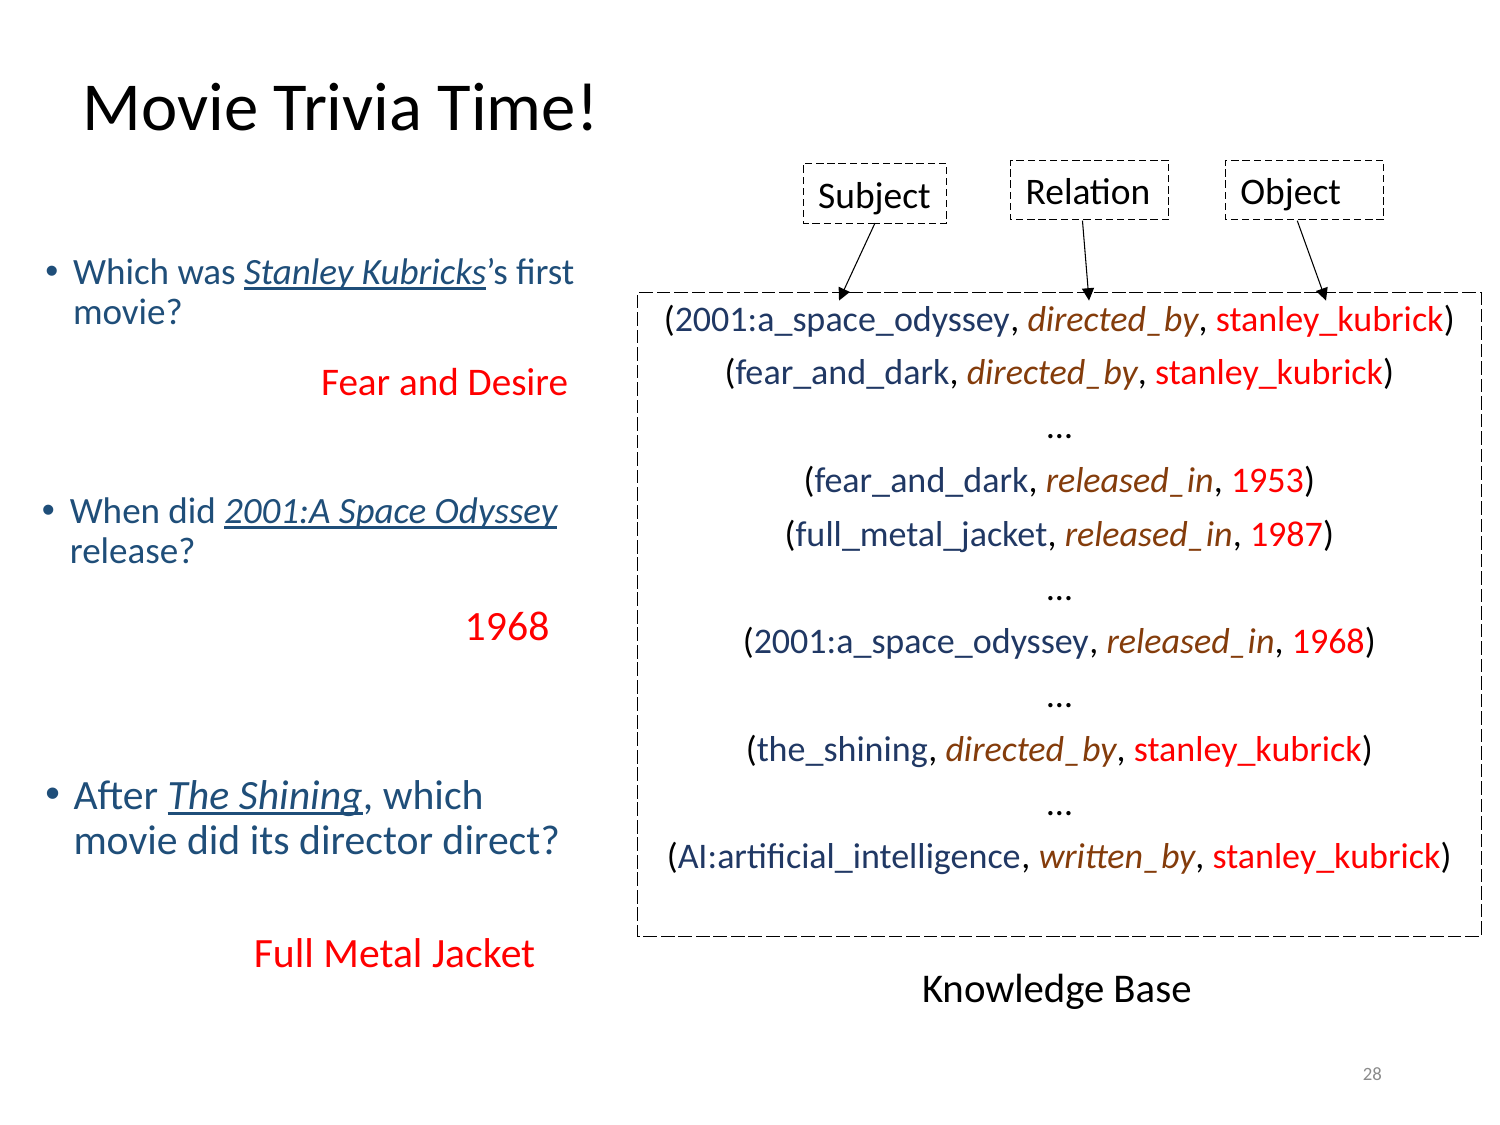

# Movie Trivia Time!
Relation
Object
Subject
Which was Stanley Kubricks’s first movie?
(2001:a_space_odyssey, directed_by, stanley_kubrick)
(fear_and_dark, directed_by, stanley_kubrick)
…
(fear_and_dark, released_in, 1953)
(full_metal_jacket, released_in, 1987)
…
(2001:a_space_odyssey, released_in, 1968)
…
(the_shining, directed_by, stanley_kubrick)
…
(AI:artificial_intelligence, written_by, stanley_kubrick)
Fear and Desire
When did 2001:A Space Odyssey release?
1968
After The Shining, which movie did its director direct?
Full Metal Jacket
Knowledge Base
28